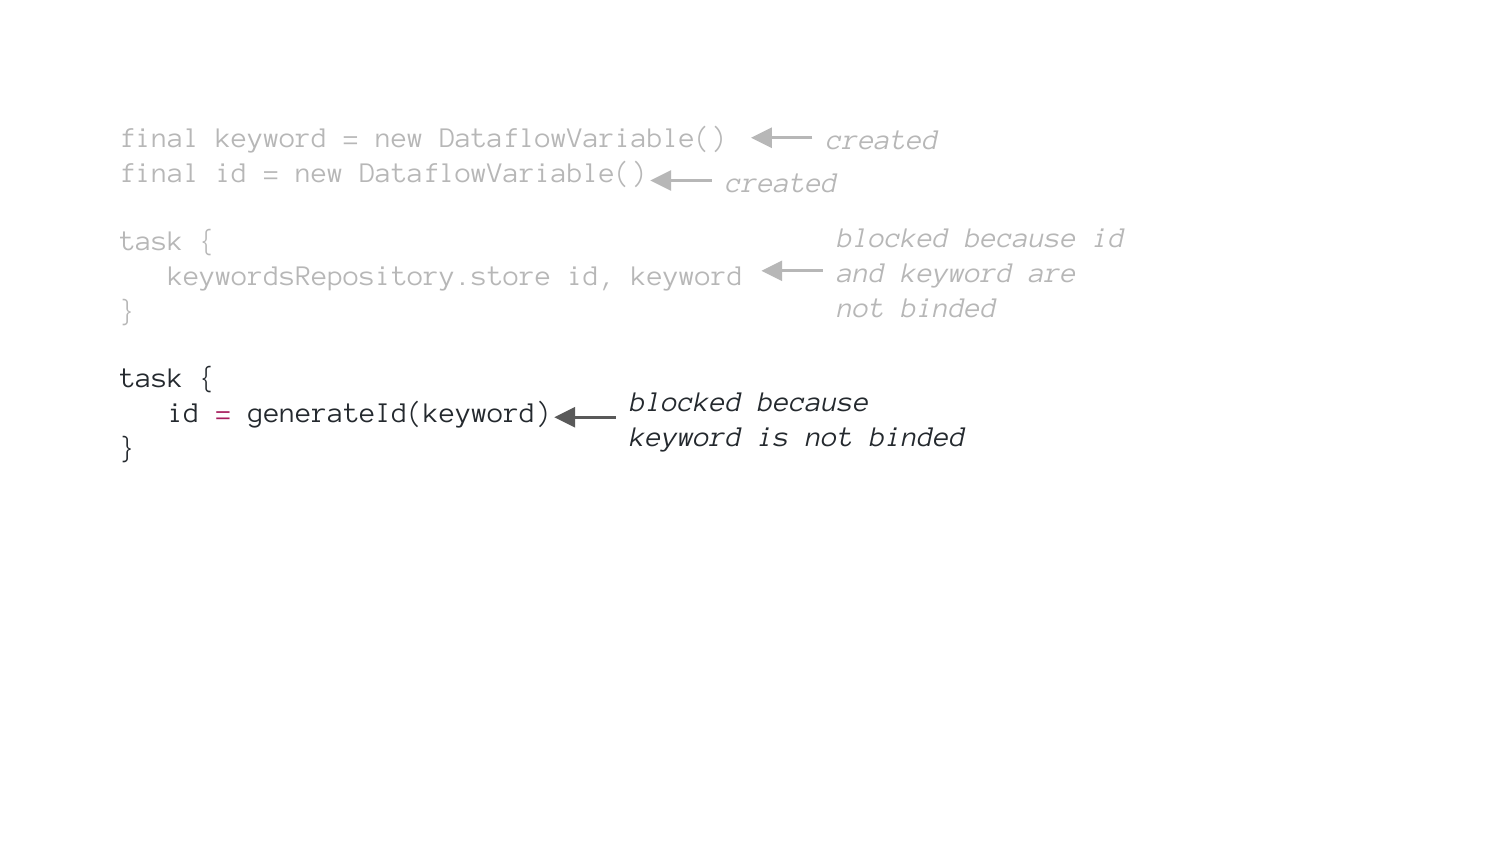

final keyword = new DataflowVariable()
final id = new DataflowVariable()
created
created
task {
   keywordsRepository.store id, keyword
}
blocked because id and keyword are not binded
task {
   id = generateId(keyword)
}
blocked because keyword is not binded